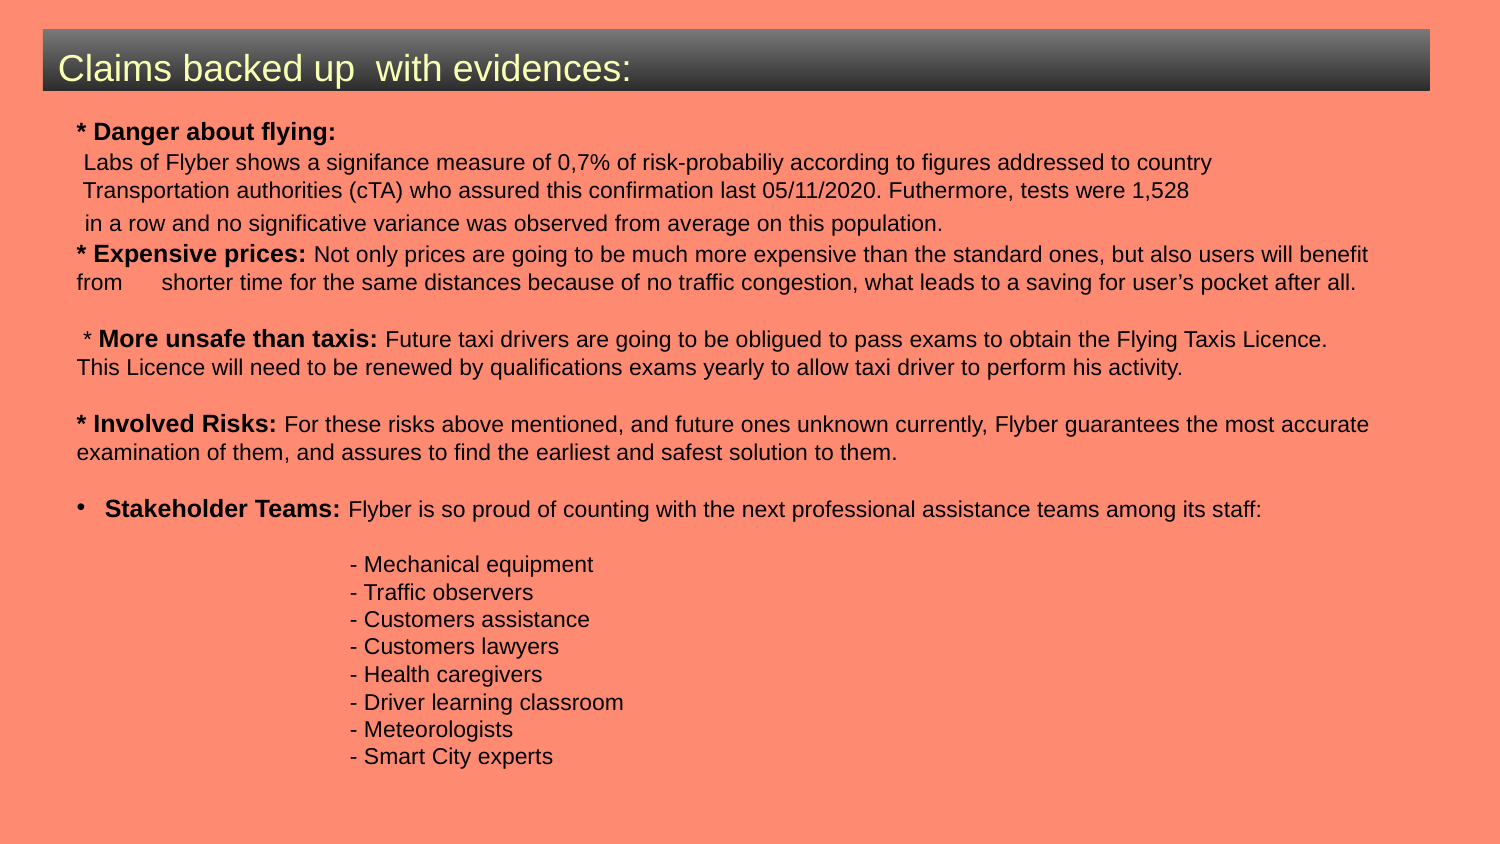

Claims backed up  with evidences:

* Danger about flying:
 Labs of Flyber shows a signifance measure of 0,7% of risk-probabiliy according to figures addressed to country
 Transportation authorities (cTA) who assured this confirmation last 05/11/2020. Futhermore, tests were 1,528
 in a row and no significative variance was observed from average on this population.
* Expensive prices: Not only prices are going to be much more expensive than the standard ones, but also users will benefit from      shorter time for the same distances because of no traffic congestion, what leads to a saving for user’s pocket after all.

 * More unsafe than taxis: Future taxi drivers are going to be obligued to pass exams to obtain the Flying Taxis Licence.
This Licence will need to be renewed by qualifications exams yearly to allow taxi driver to perform his activity.

* Involved Risks: For these risks above mentioned, and future ones unknown currently, Flyber guarantees the most accurate examination of them, and assures to find the earliest and safest solution to them.

Stakeholder Teams: Flyber is so proud of counting with the next professional assistance teams among its staff:

                                          - Mechanical equipment
                                          - Traffic observers
                                          - Customers assistance
                                          - Customers lawyers
                                          - Health caregivers
                                          - Driver learning classroom
                                          - Meteorologists
                                          - Smart City experts